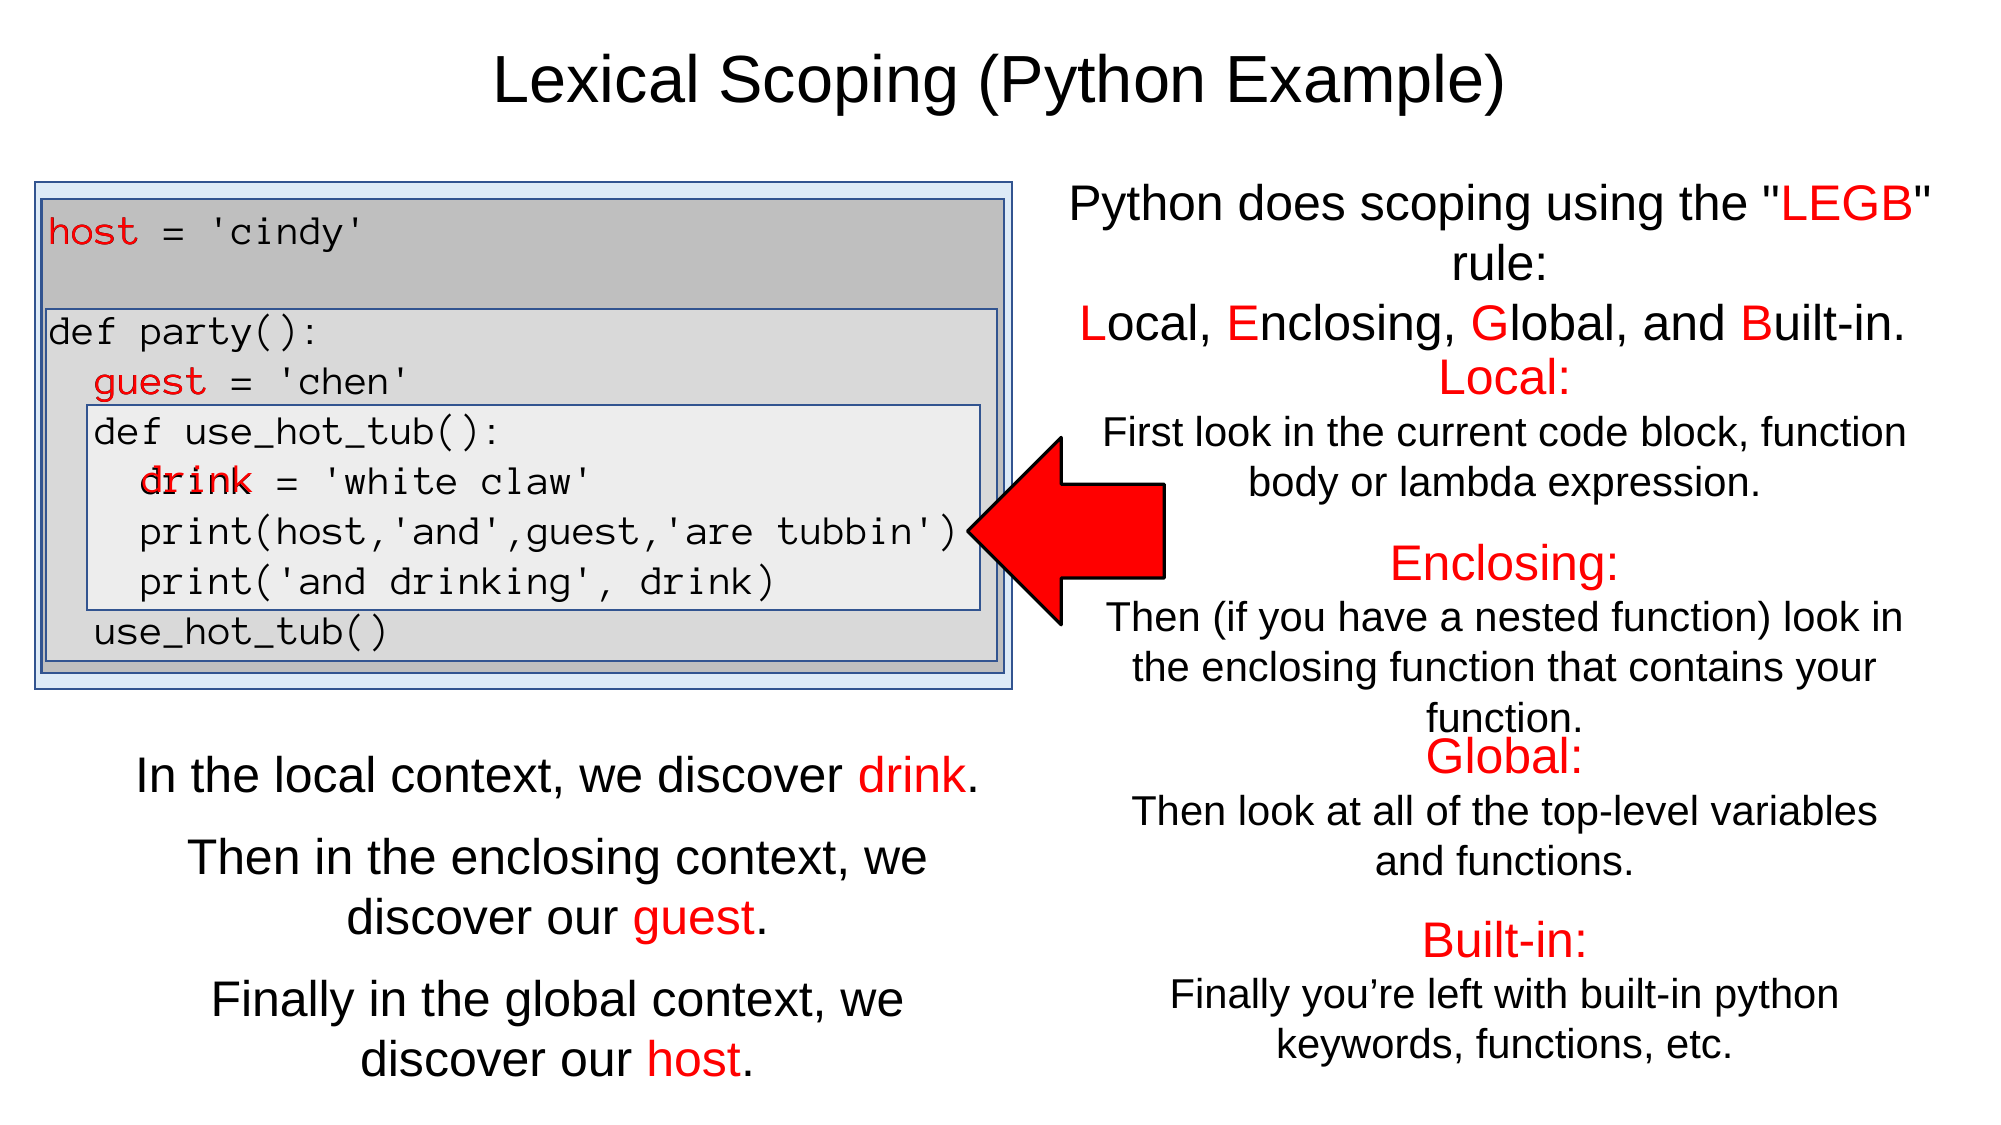

# Lexical Scoping (Python Example)
Python does scoping using the "LEGB" rule:
Local, Enclosing, Global, and Built-in.

host = 'cindy'

def party():
  guest = 'chen'
  def use_hot_tub():
    drink = 'white claw'
    print(host,'and',guest,'are tubbin')
    print('and drinking', drink)
  use_hot_tub()

host

Local:
First look in the current code block, function body or lambda expression.
guest

drink
Enclosing:
Then (if you have a nested function) look in the enclosing function that contains your function.
Global:
Then look at all of the top-level variables and functions.
In the local context, we discover drink.
Then in the enclosing context, we discover our guest.
Built-in:
Finally you’re left with built-in python keywords, functions, etc.
Finally in the global context, we discover our host.